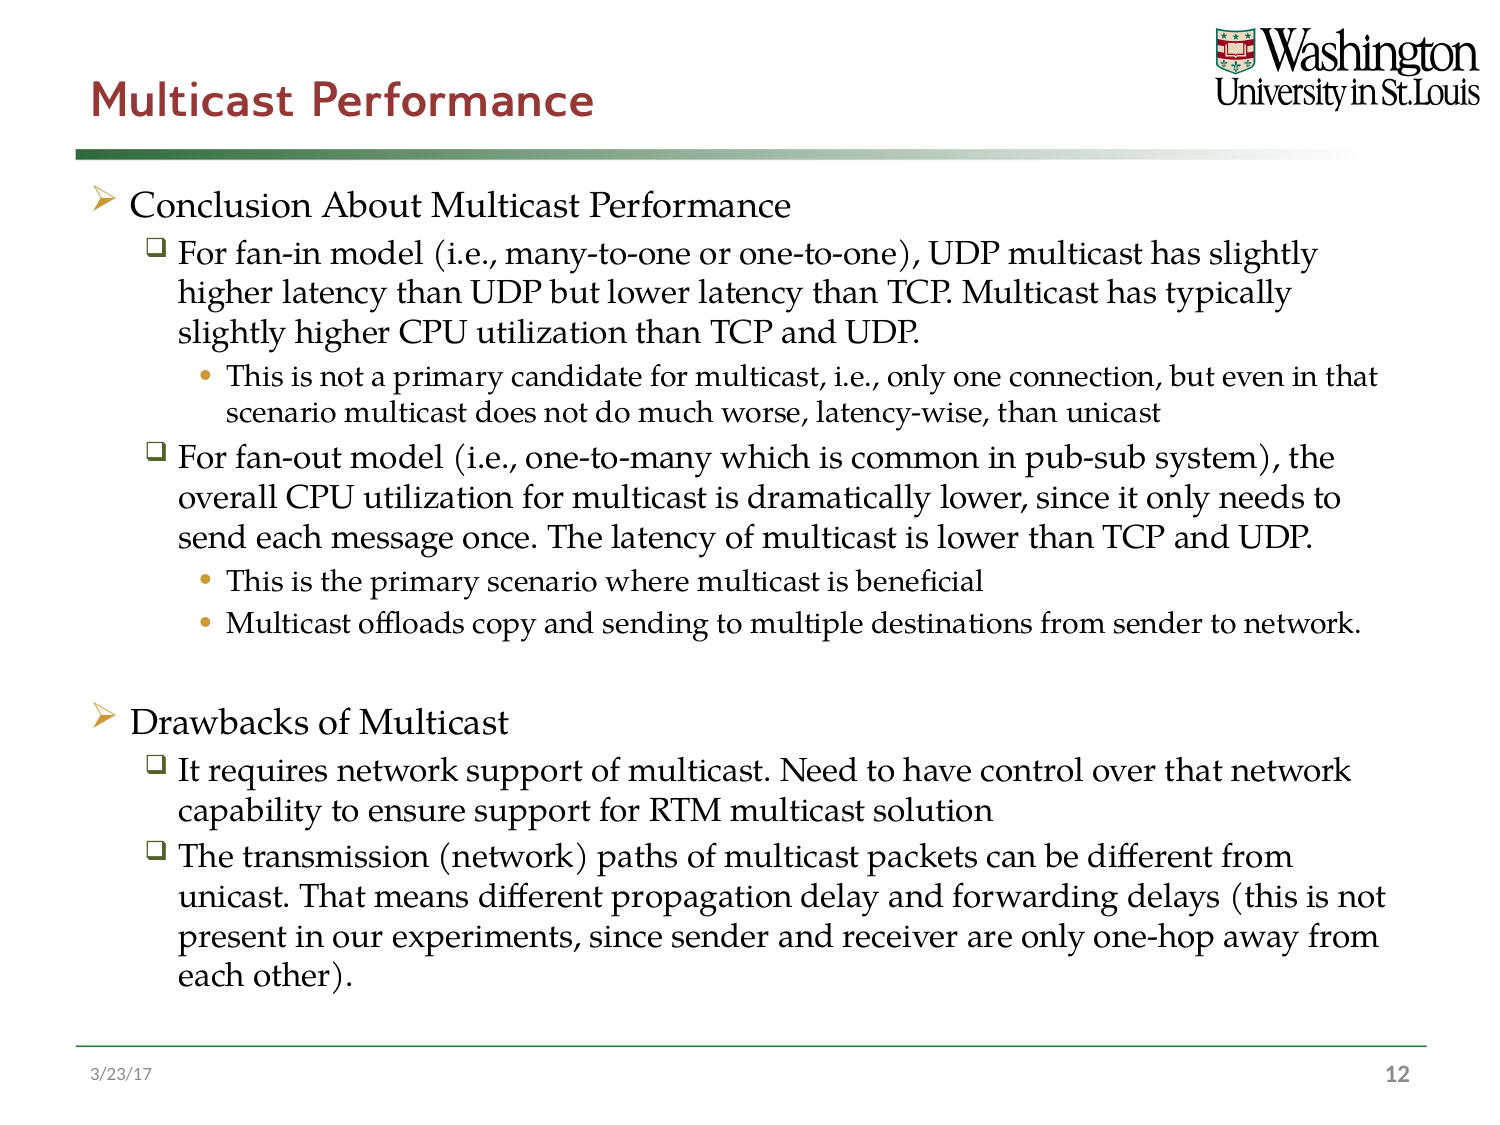

# Multicast Performance
Conclusion About Multicast Performance
For fan-in model (i.e., many-to-one or one-to-one), UDP multicast has slightly higher latency than UDP but lower latency than TCP. Multicast has typically slightly higher CPU utilization than TCP and UDP.
This is not a primary candidate for multicast, i.e., only one connection, but even in that scenario multicast does not do much worse, latency-wise, than unicast
For fan-out model (i.e., one-to-many which is common in pub-sub system), the overall CPU utilization for multicast is dramatically lower, since it only needs to send each message once. The latency of multicast is lower than TCP and UDP.
This is the primary scenario where multicast is beneficial
Multicast offloads copy and sending to multiple destinations from sender to network.

Drawbacks of Multicast
It requires network support of multicast. Need to have control over that network capability to ensure support for RTM multicast solution
The transmission (network) paths of multicast packets can be different from unicast. That means different propagation delay and forwarding delays (this is not present in our experiments, since sender and receiver are only one-hop away from each other).
3/23/17
12